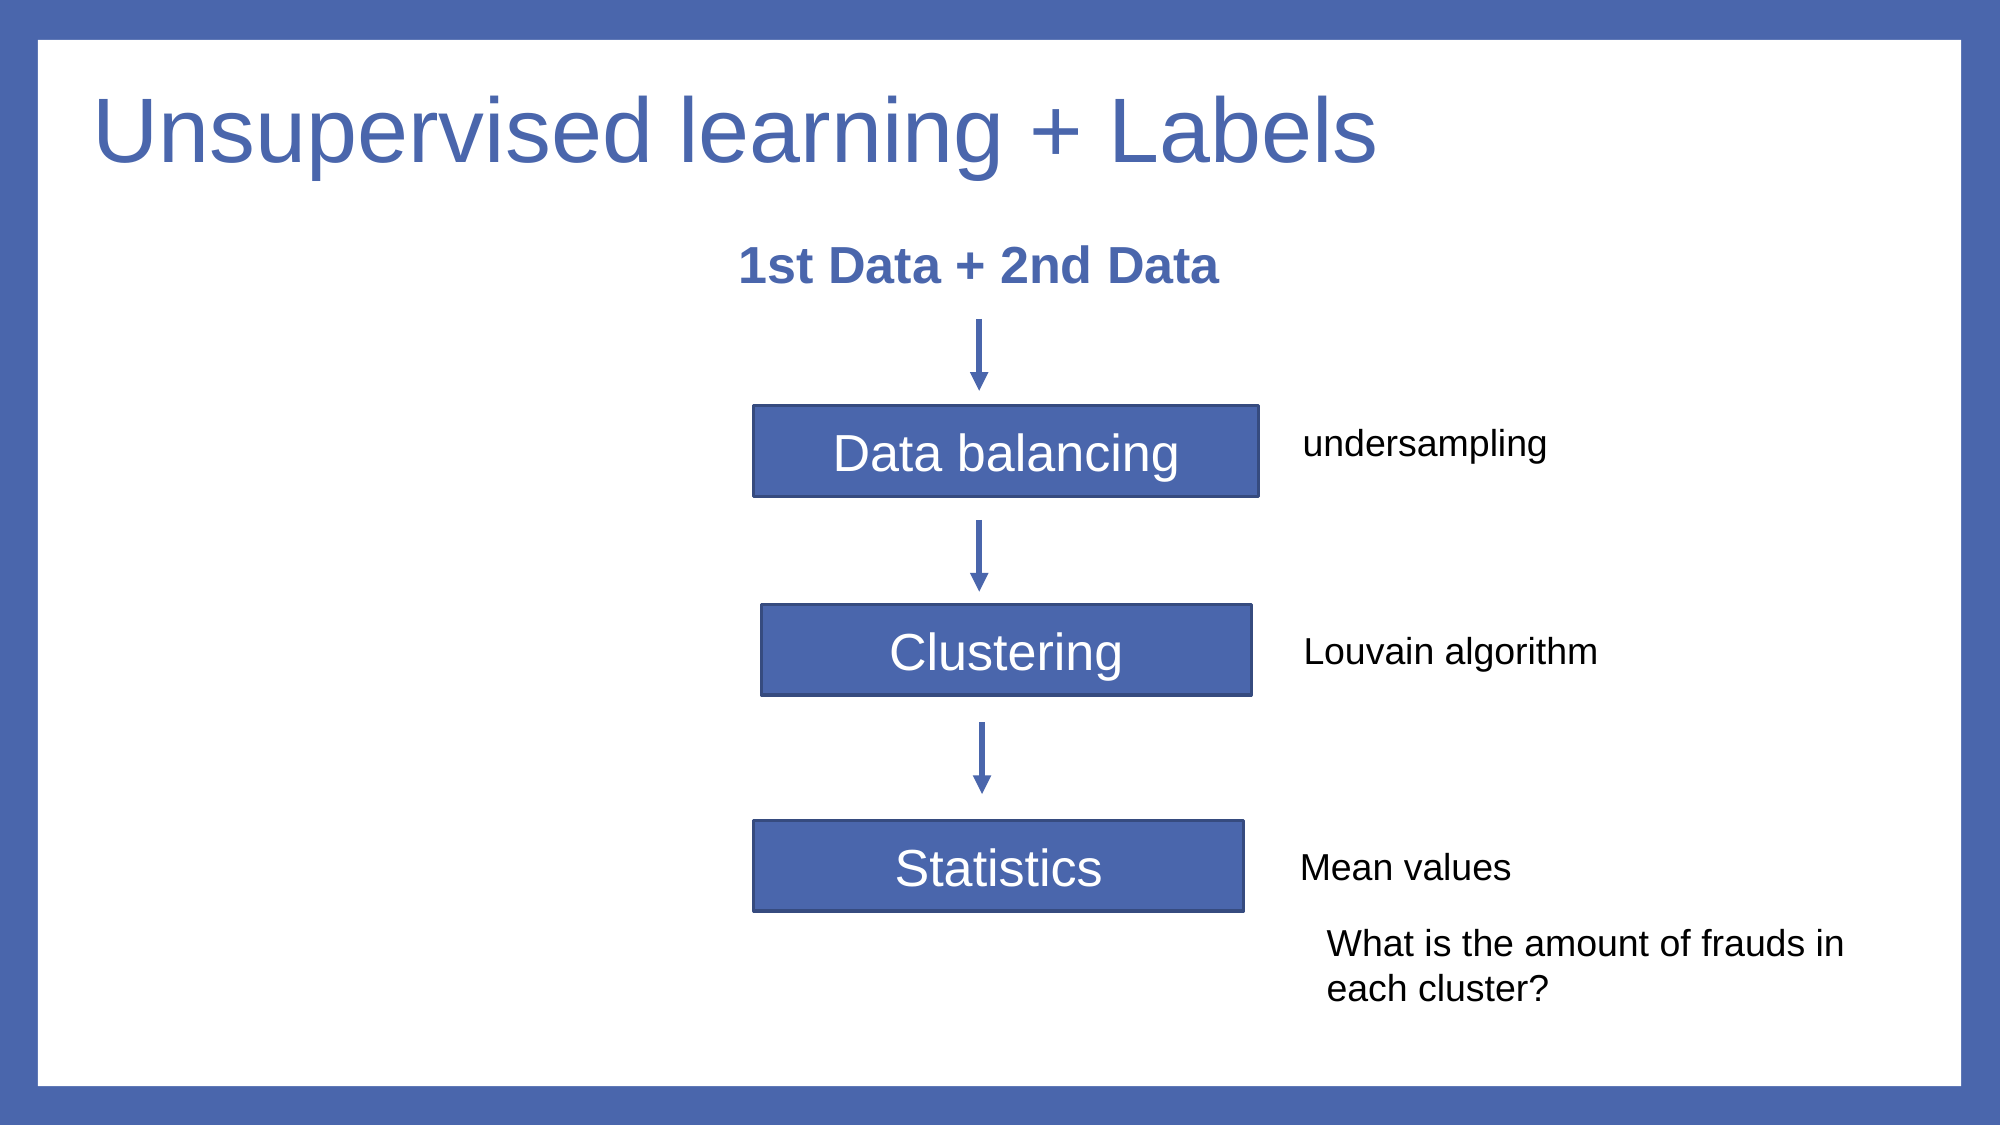

# Unsupervised learning + Labels
1st Data + 2nd Data
Data balancing
undersampling
Clustering
Louvain algorithm
Statistics
Mean values
What is the amount of frauds in each cluster?